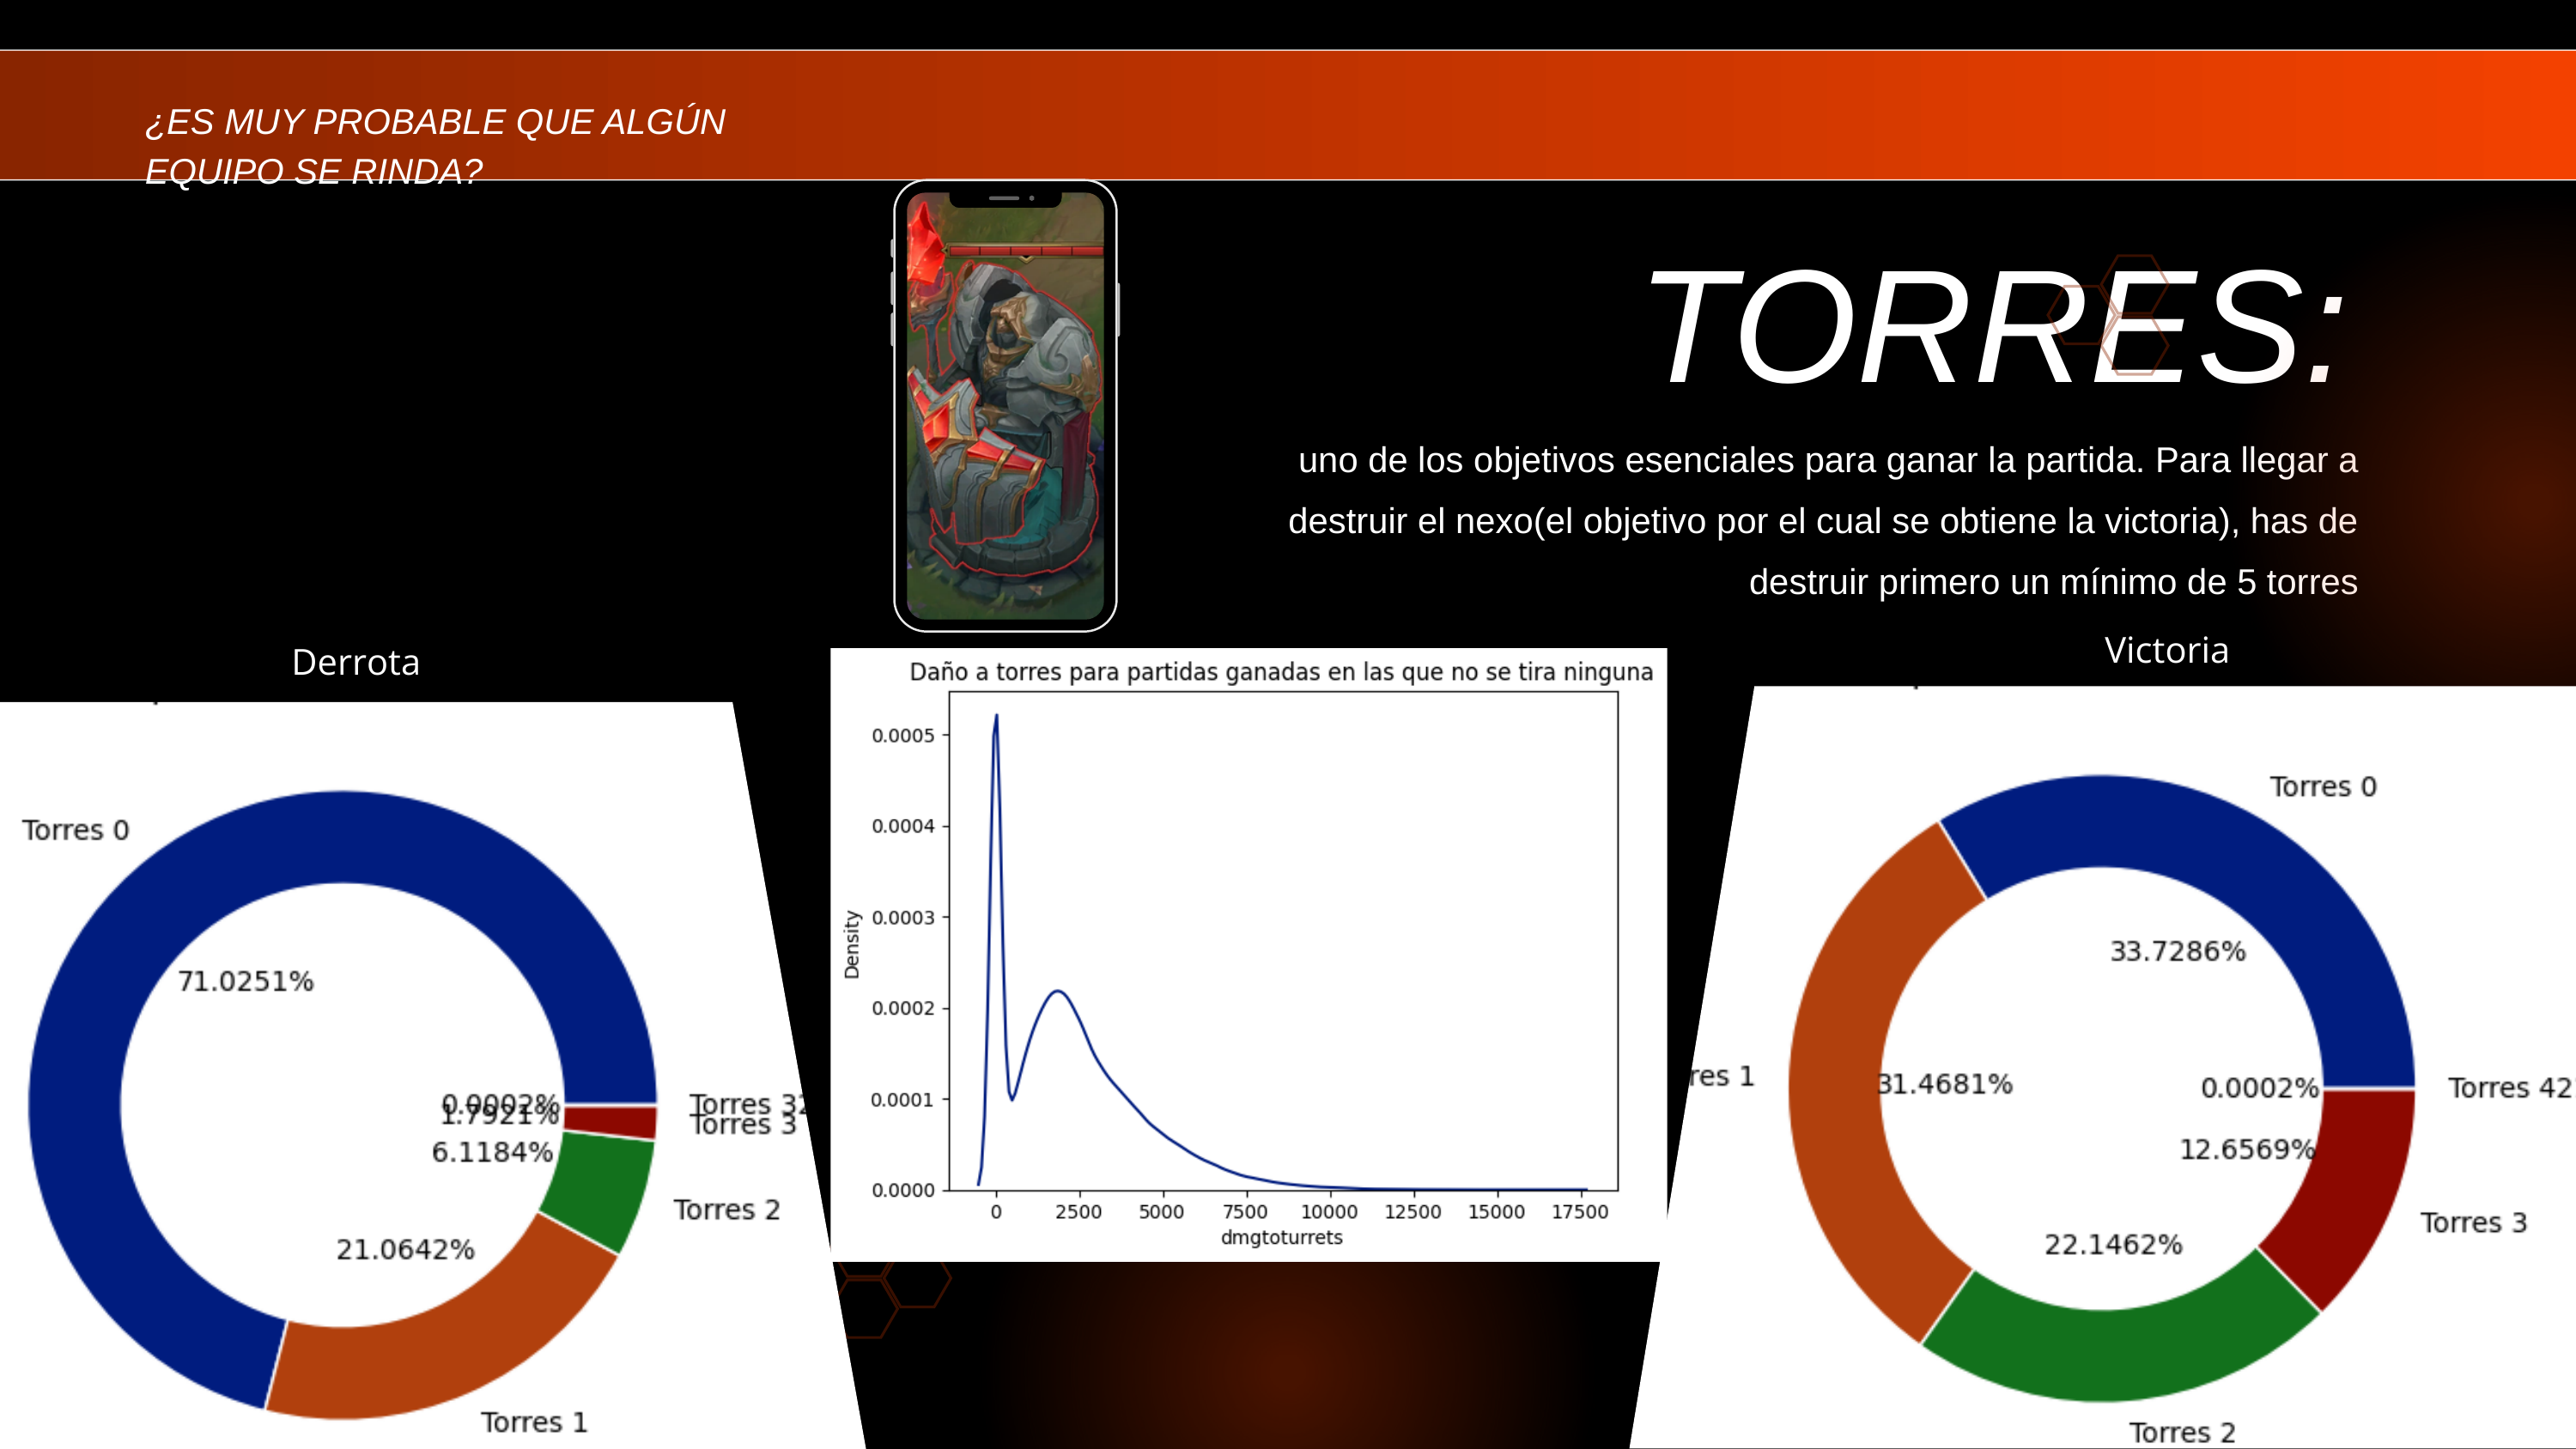

¿ES MUY PROBABLE QUE ALGÚN EQUIPO SE RINDA?

TORRES:

uno de los objetivos esenciales para ganar la partida. Para llegar a destruir el nexo(el objetivo por el cual se obtiene la victoria), has de destruir primero un mínimo de 5 torres

Victorias
Derrotas